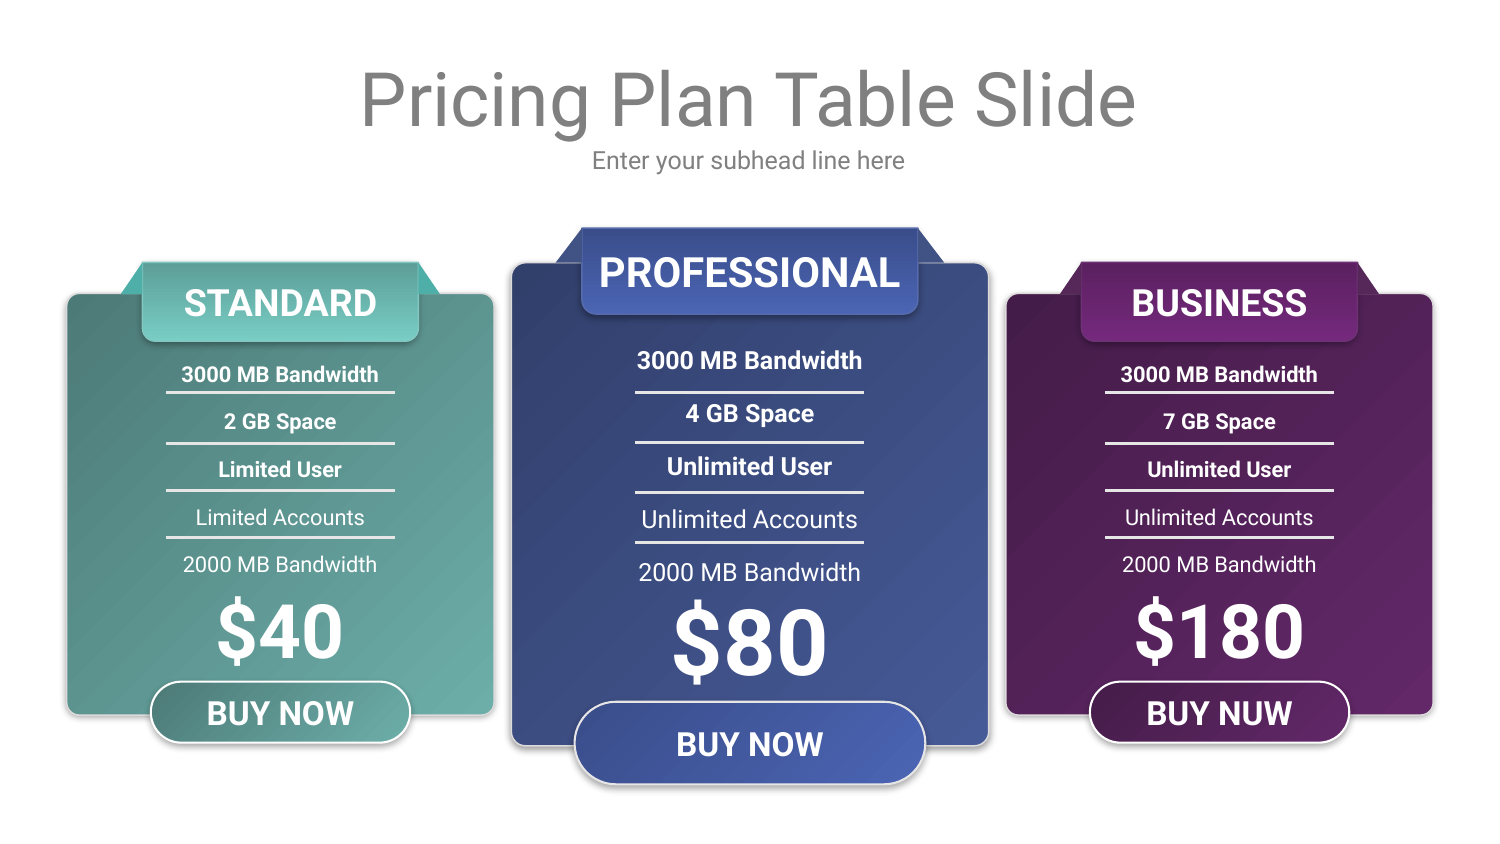

# Pricing Plan Table Slide
Enter your subhead line here

PROFESSIONAL

STANDARD
BUSINESS

3000 MB Bandwidth
4 GB Space
Unlimited User
Unlimited Accounts
2000 MB Bandwidth
3000 MB Bandwidth
2 GB Space
Limited User
Limited Accounts
2000 MB Bandwidth
3000 MB Bandwidth
7 GB Space
Unlimited User
Unlimited Accounts
2000 MB Bandwidth
$80
$40
$180
BUY NOW
BUY NUW
BUY NOW